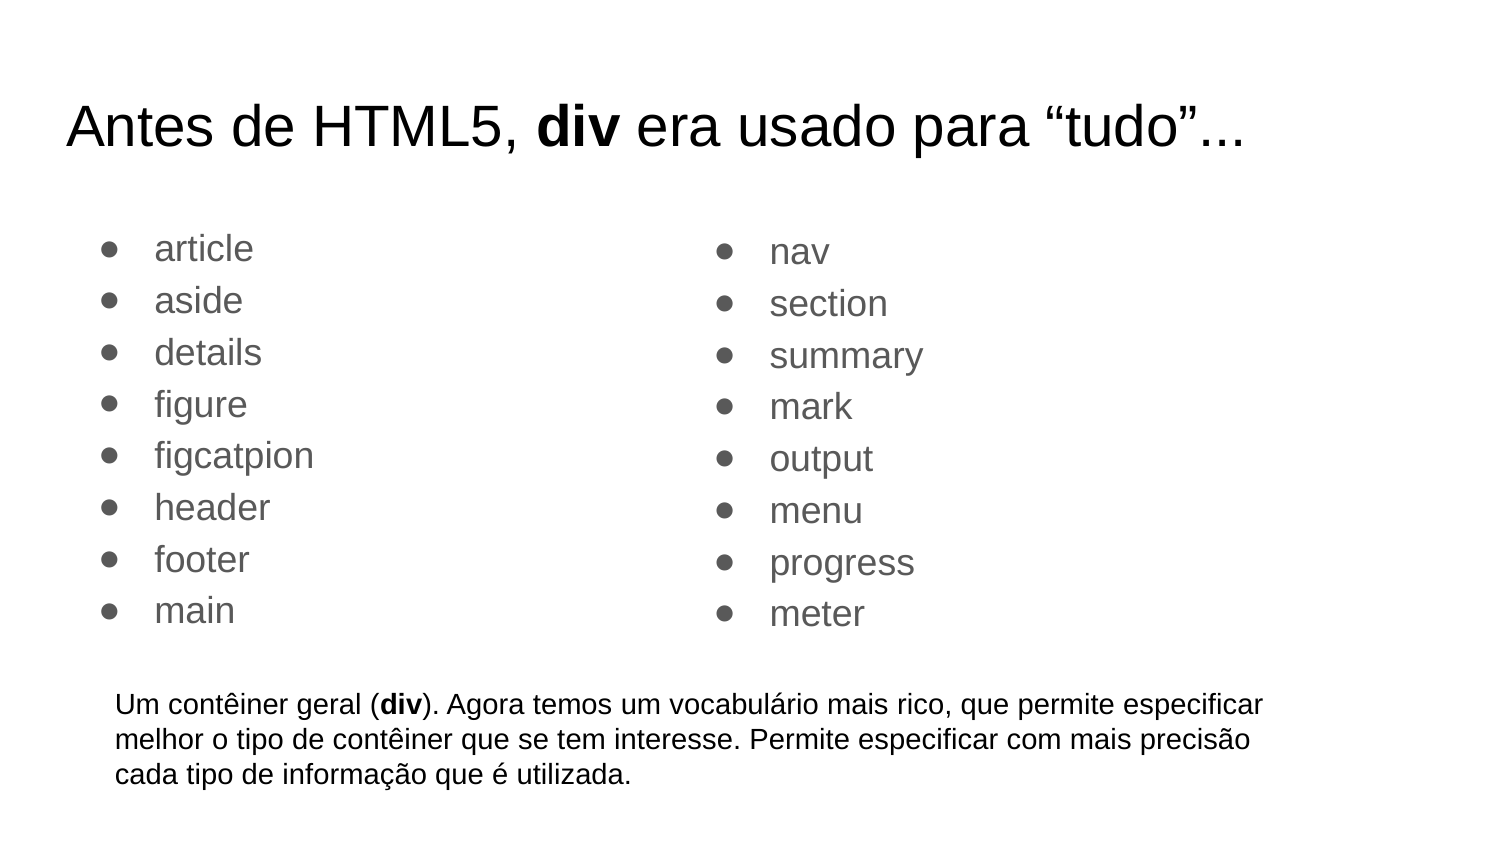

# Antes de HTML5, div era usado para “tudo”...
article
aside
details
figure
figcatpion
header
footer
main
nav
section
summary
mark
output
menu
progress
meter
Um contêiner geral (div). Agora temos um vocabulário mais rico, que permite especificar melhor o tipo de contêiner que se tem interesse. Permite especificar com mais precisão cada tipo de informação que é utilizada.